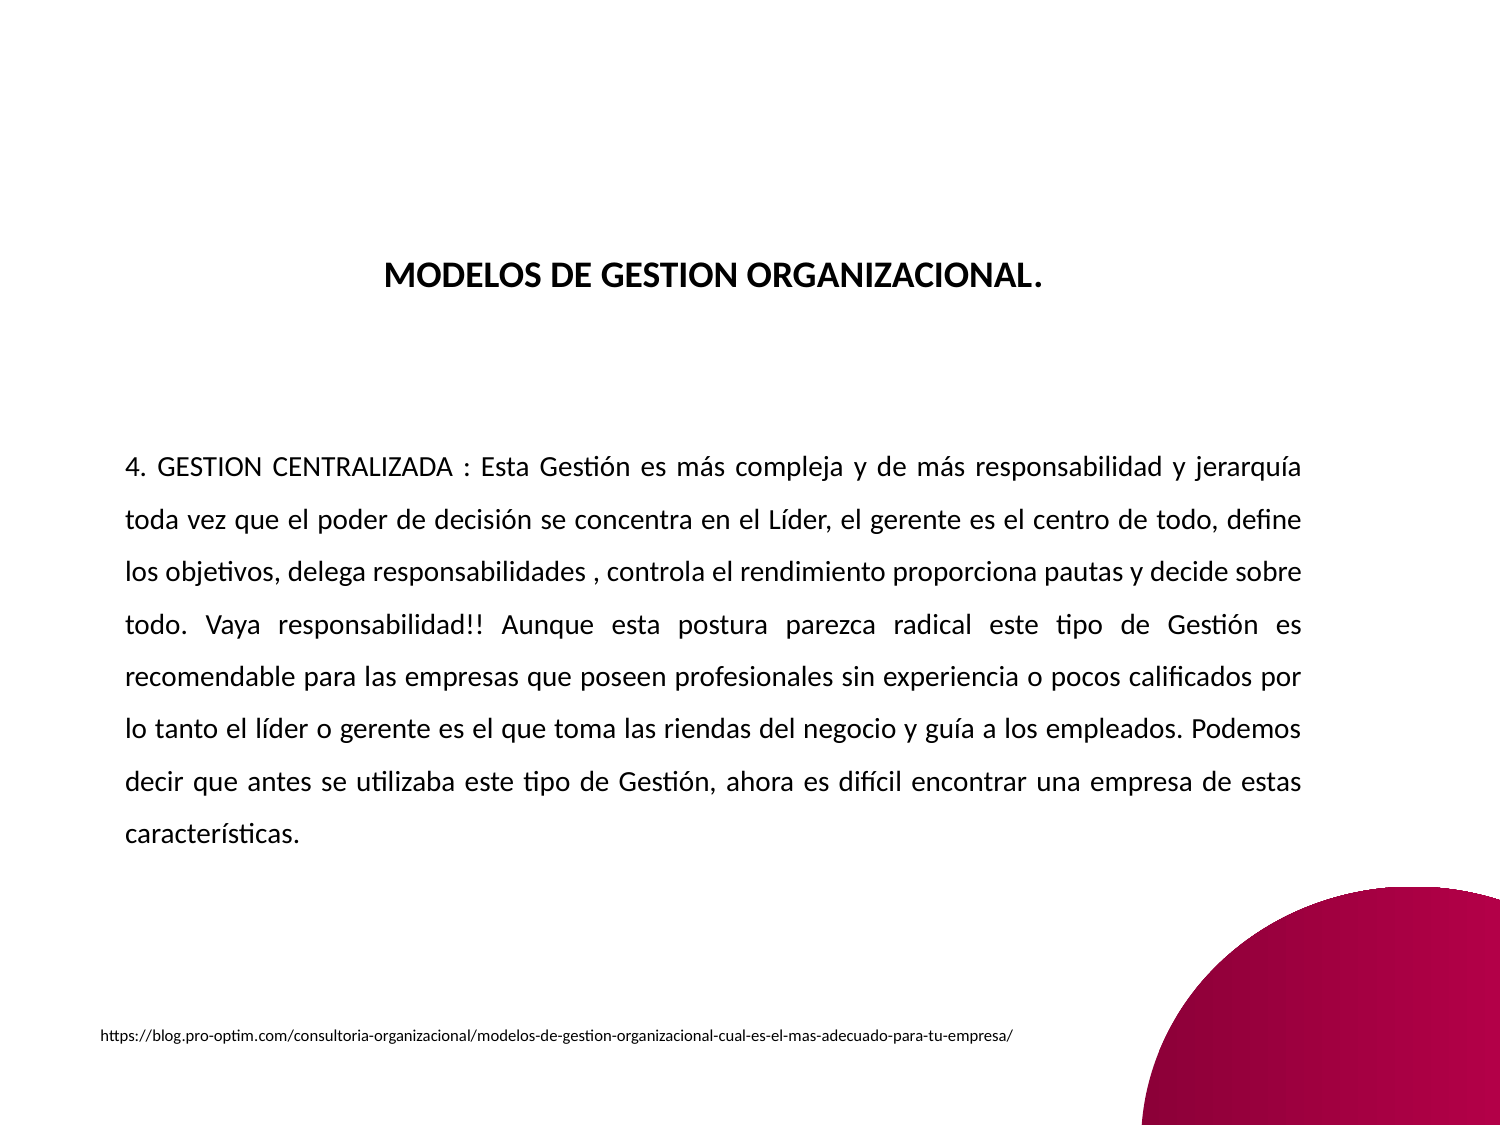

MODELOS DE GESTION ORGANIZACIONAL.

4. GESTION CENTRALIZADA : Esta Gestión es más compleja y de más responsabilidad y jerarquía toda vez que el poder de decisión se concentra en el Líder, el gerente es el centro de todo, define los objetivos, delega responsabilidades , controla el rendimiento proporciona pautas y decide sobre todo. Vaya responsabilidad!! Aunque esta postura parezca radical este tipo de Gestión es recomendable para las empresas que poseen profesionales sin experiencia o pocos calificados por lo tanto el líder o gerente es el que toma las riendas del negocio y guía a los empleados. Podemos decir que antes se utilizaba este tipo de Gestión, ahora es difícil encontrar una empresa de estas características.

https://blog.pro-optim.com/consultoria-organizacional/modelos-de-gestion-organizacional-cual-es-el-mas-adecuado-para-tu-empresa/